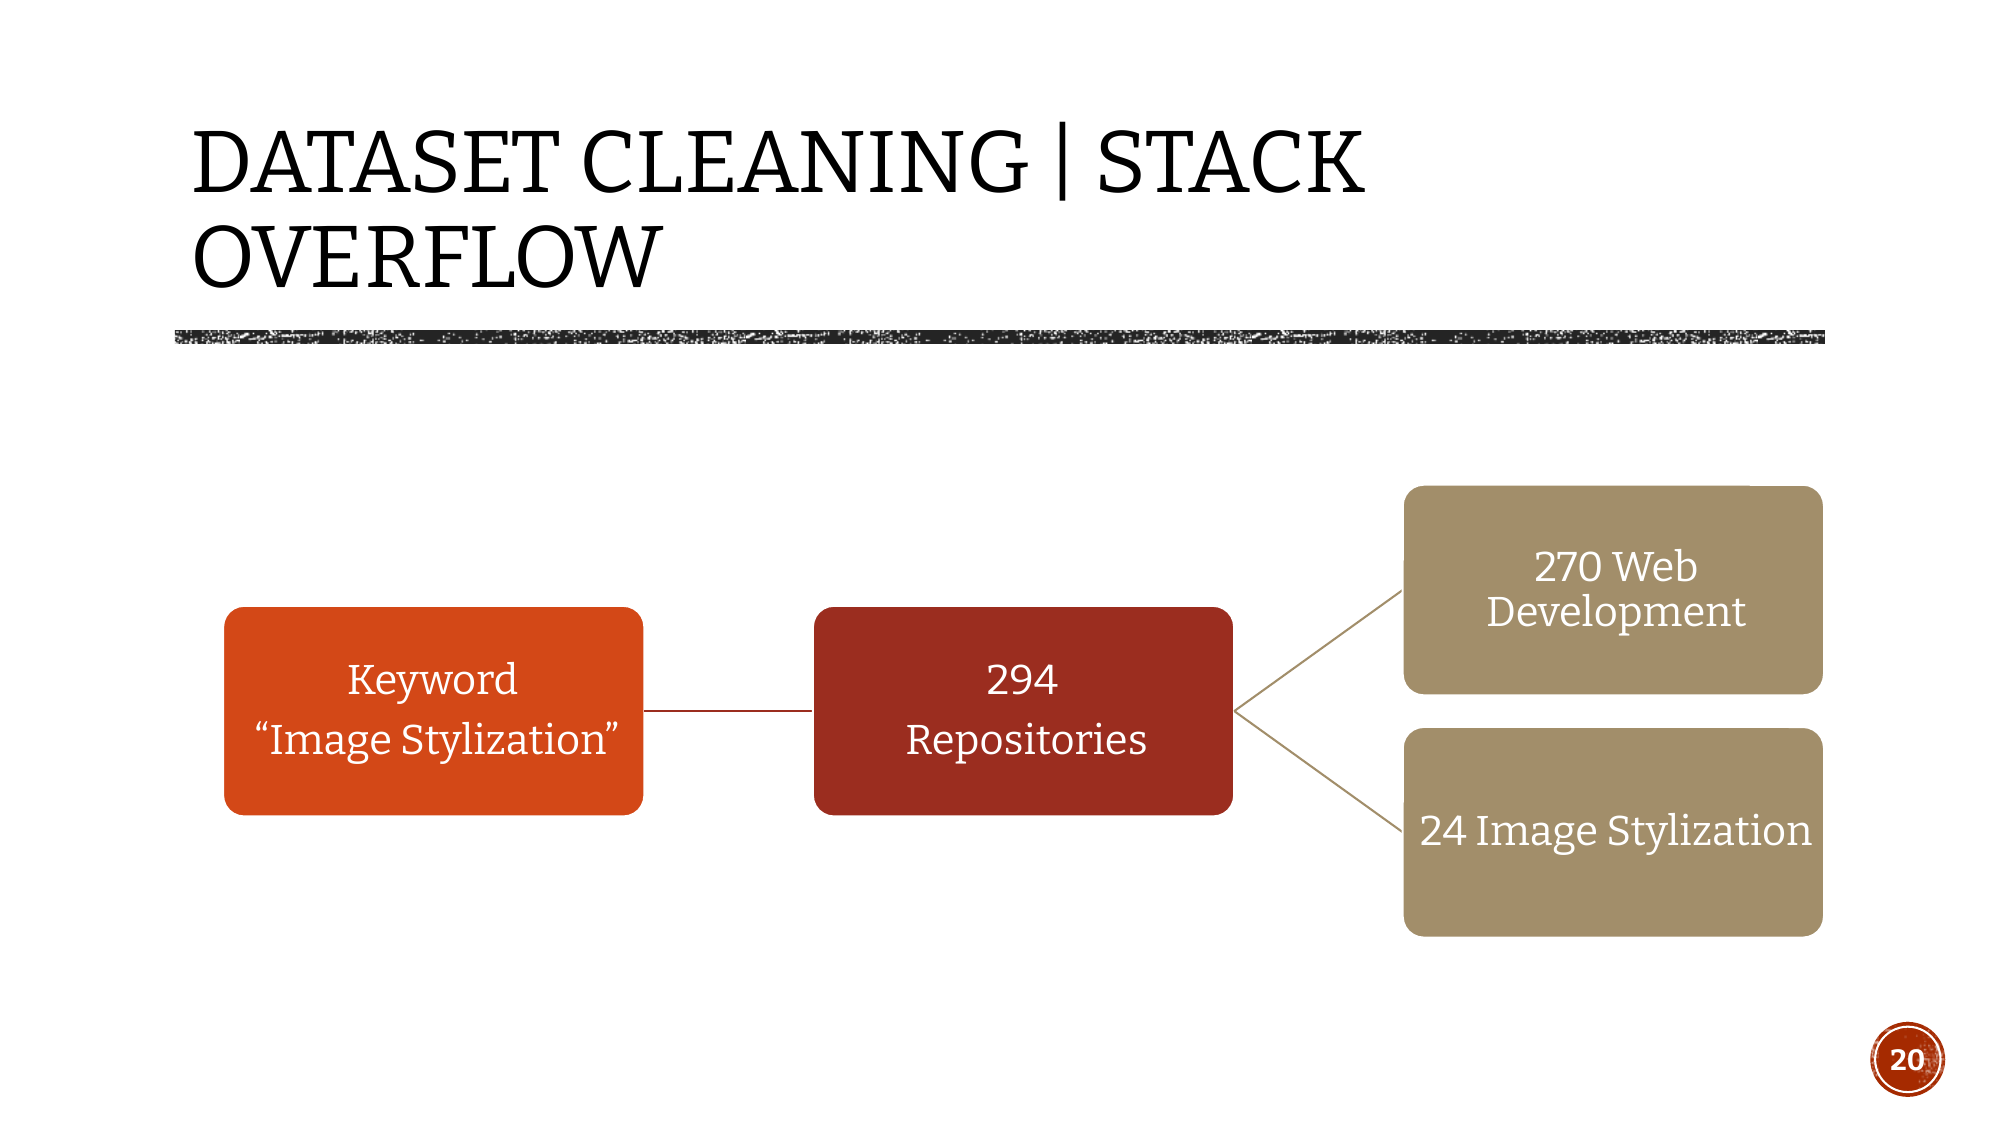

# Dataset cleaning | stack overflow

Keyword
“Image Stylization”

294
Repositories

270 Web Development

24 Image Stylization
20